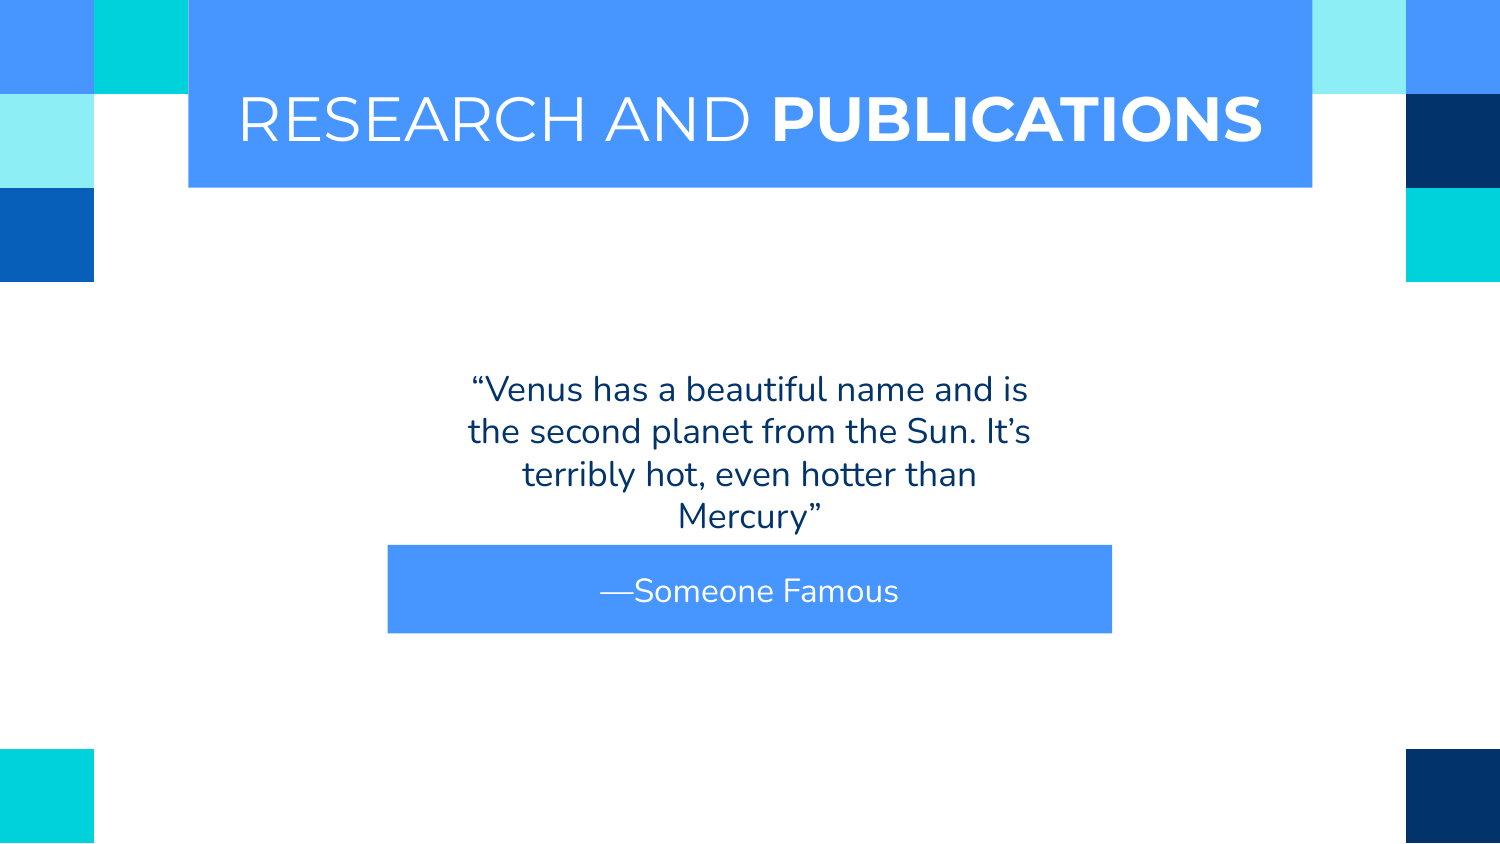

# RESEARCH AND PUBLICATIONS
“Venus has a beautiful name and is the second planet from the Sun. It’s terribly hot, even hotter than Mercury”
—Someone Famous